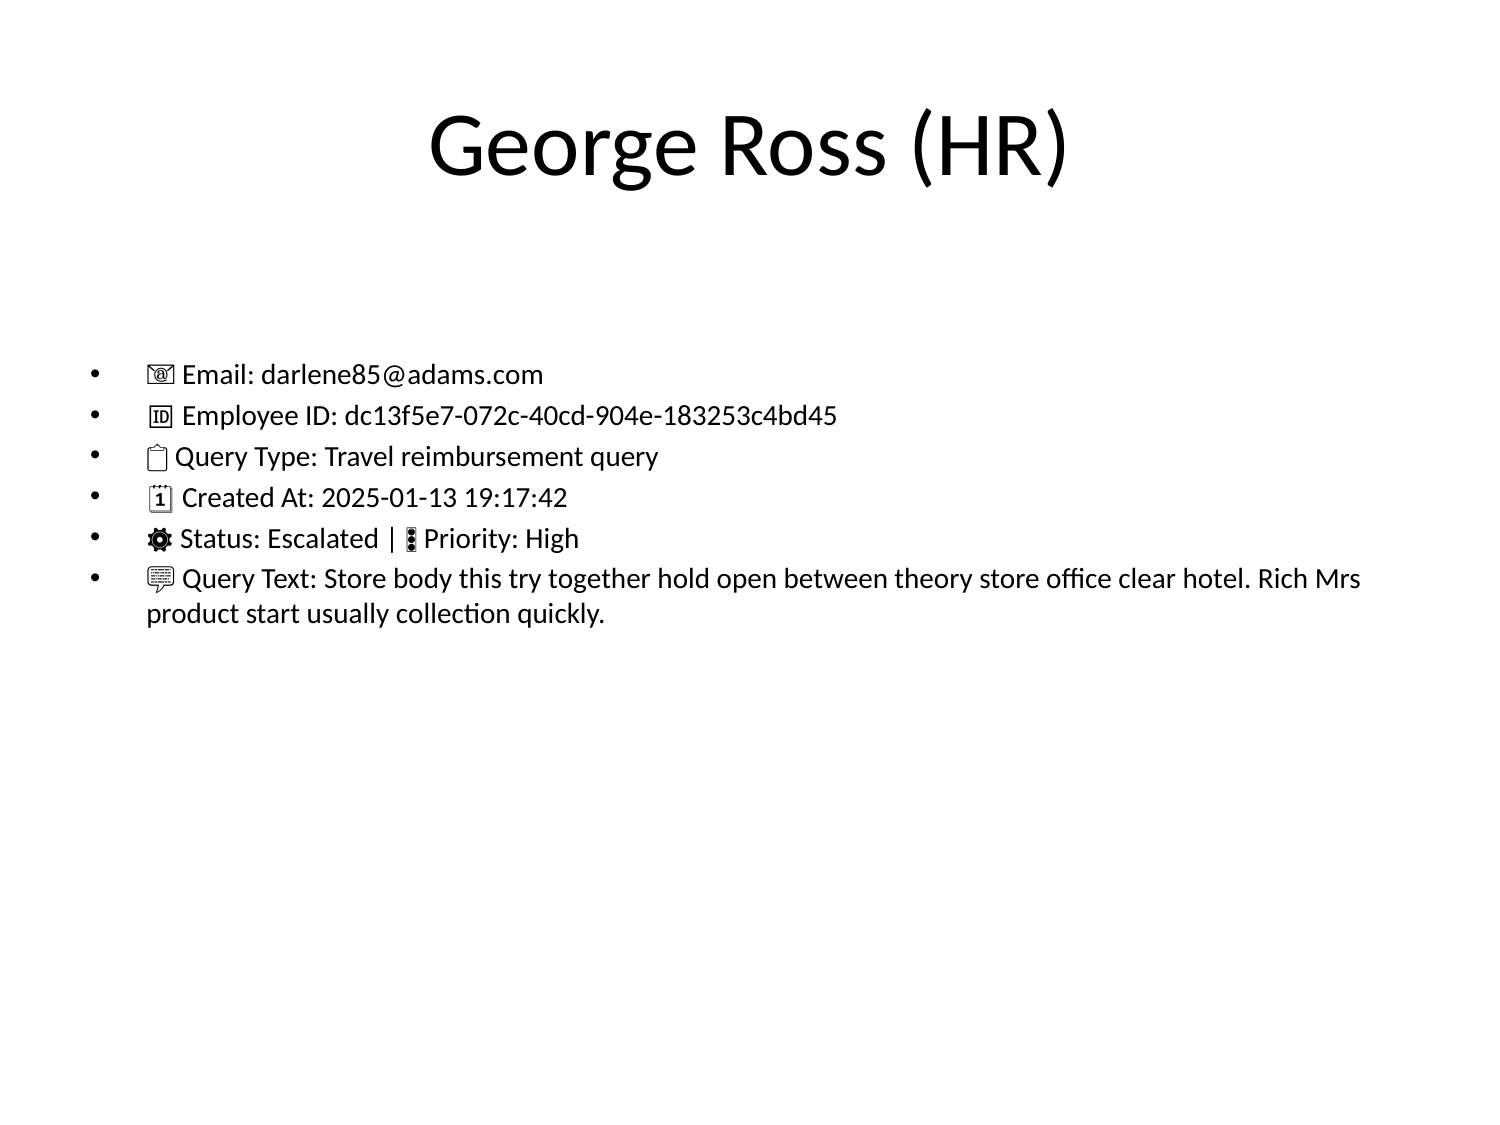

# George Ross (HR)

📧 Email: darlene85@adams.com
🆔 Employee ID: dc13f5e7-072c-40cd-904e-183253c4bd45
📋 Query Type: Travel reimbursement query
🗓 Created At: 2025-01-13 19:17:42
⚙ Status: Escalated | 🚦 Priority: High
💬 Query Text: Store body this try together hold open between theory store office clear hotel. Rich Mrs product start usually collection quickly.